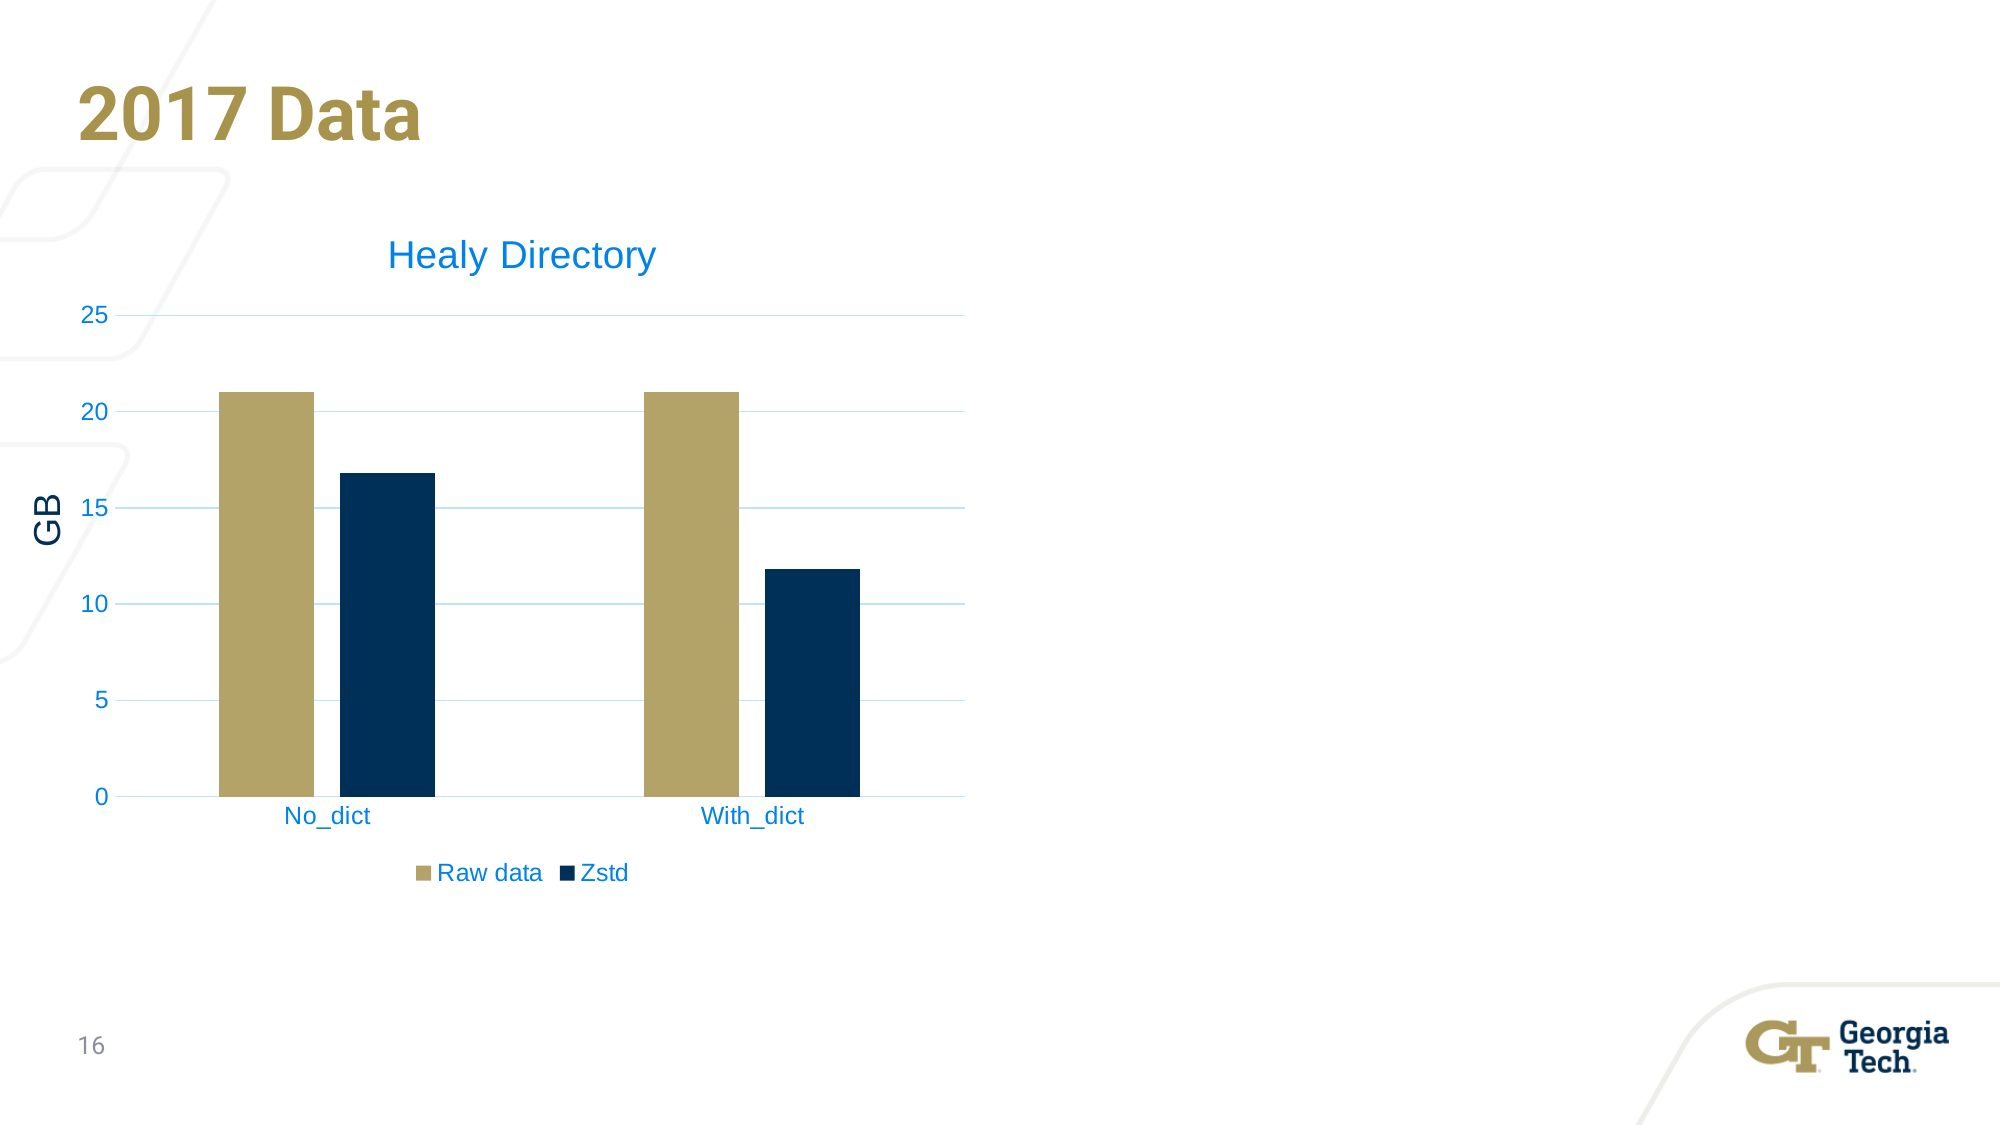

# 2017 Data

### Chart: Healy Directory

| Category | Raw data | Zstd |
|---|---|---|
| No_dict | 21.0 | 16.8 |
| With_dict | 21.0 | 11.8 |
GB
16